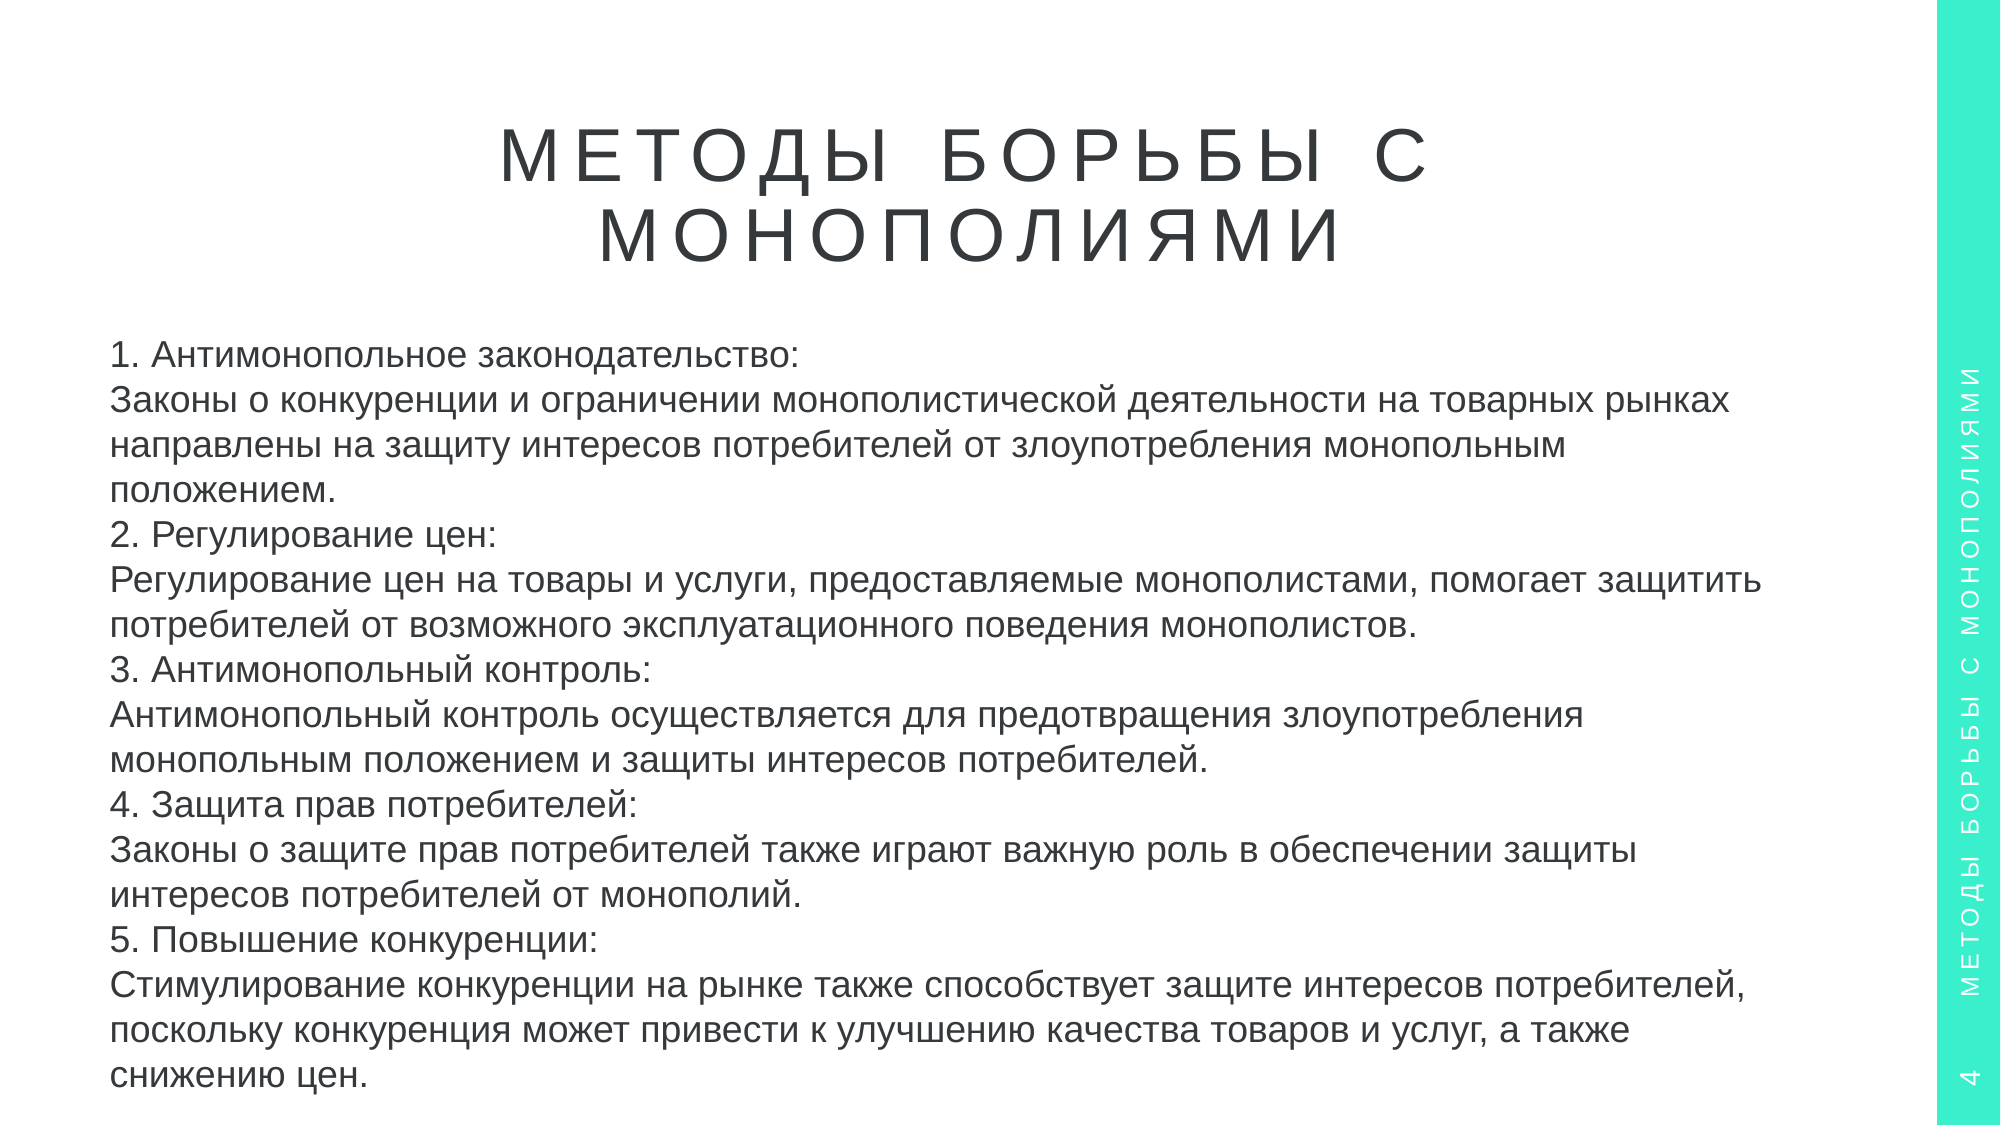

# Методы борьбы с монополиями
1. Антимонопольное законодательство:
Законы о конкуренции и ограничении монополистической деятельности на товарных рынках направлены на защиту интересов потребителей от злоупотребления монопольным положением.
2. Регулирование цен:
Регулирование цен на товары и услуги, предоставляемые монополистами, помогает защитить потребителей от возможного эксплуатационного поведения монополистов.
3. Антимонопольный контроль:
Антимонопольный контроль осуществляется для предотвращения злоупотребления монопольным положением и защиты интересов потребителей.
4. Защита прав потребителей:
Законы о защите прав потребителей также играют важную роль в обеспечении защиты интересов потребителей от монополий.
5. Повышение конкуренции:
Стимулирование конкуренции на рынке также способствует защите интересов потребителей, поскольку конкуренция может привести к улучшению качества товаров и услуг, а также снижению цен.
Методы борьбы с монополиями
4